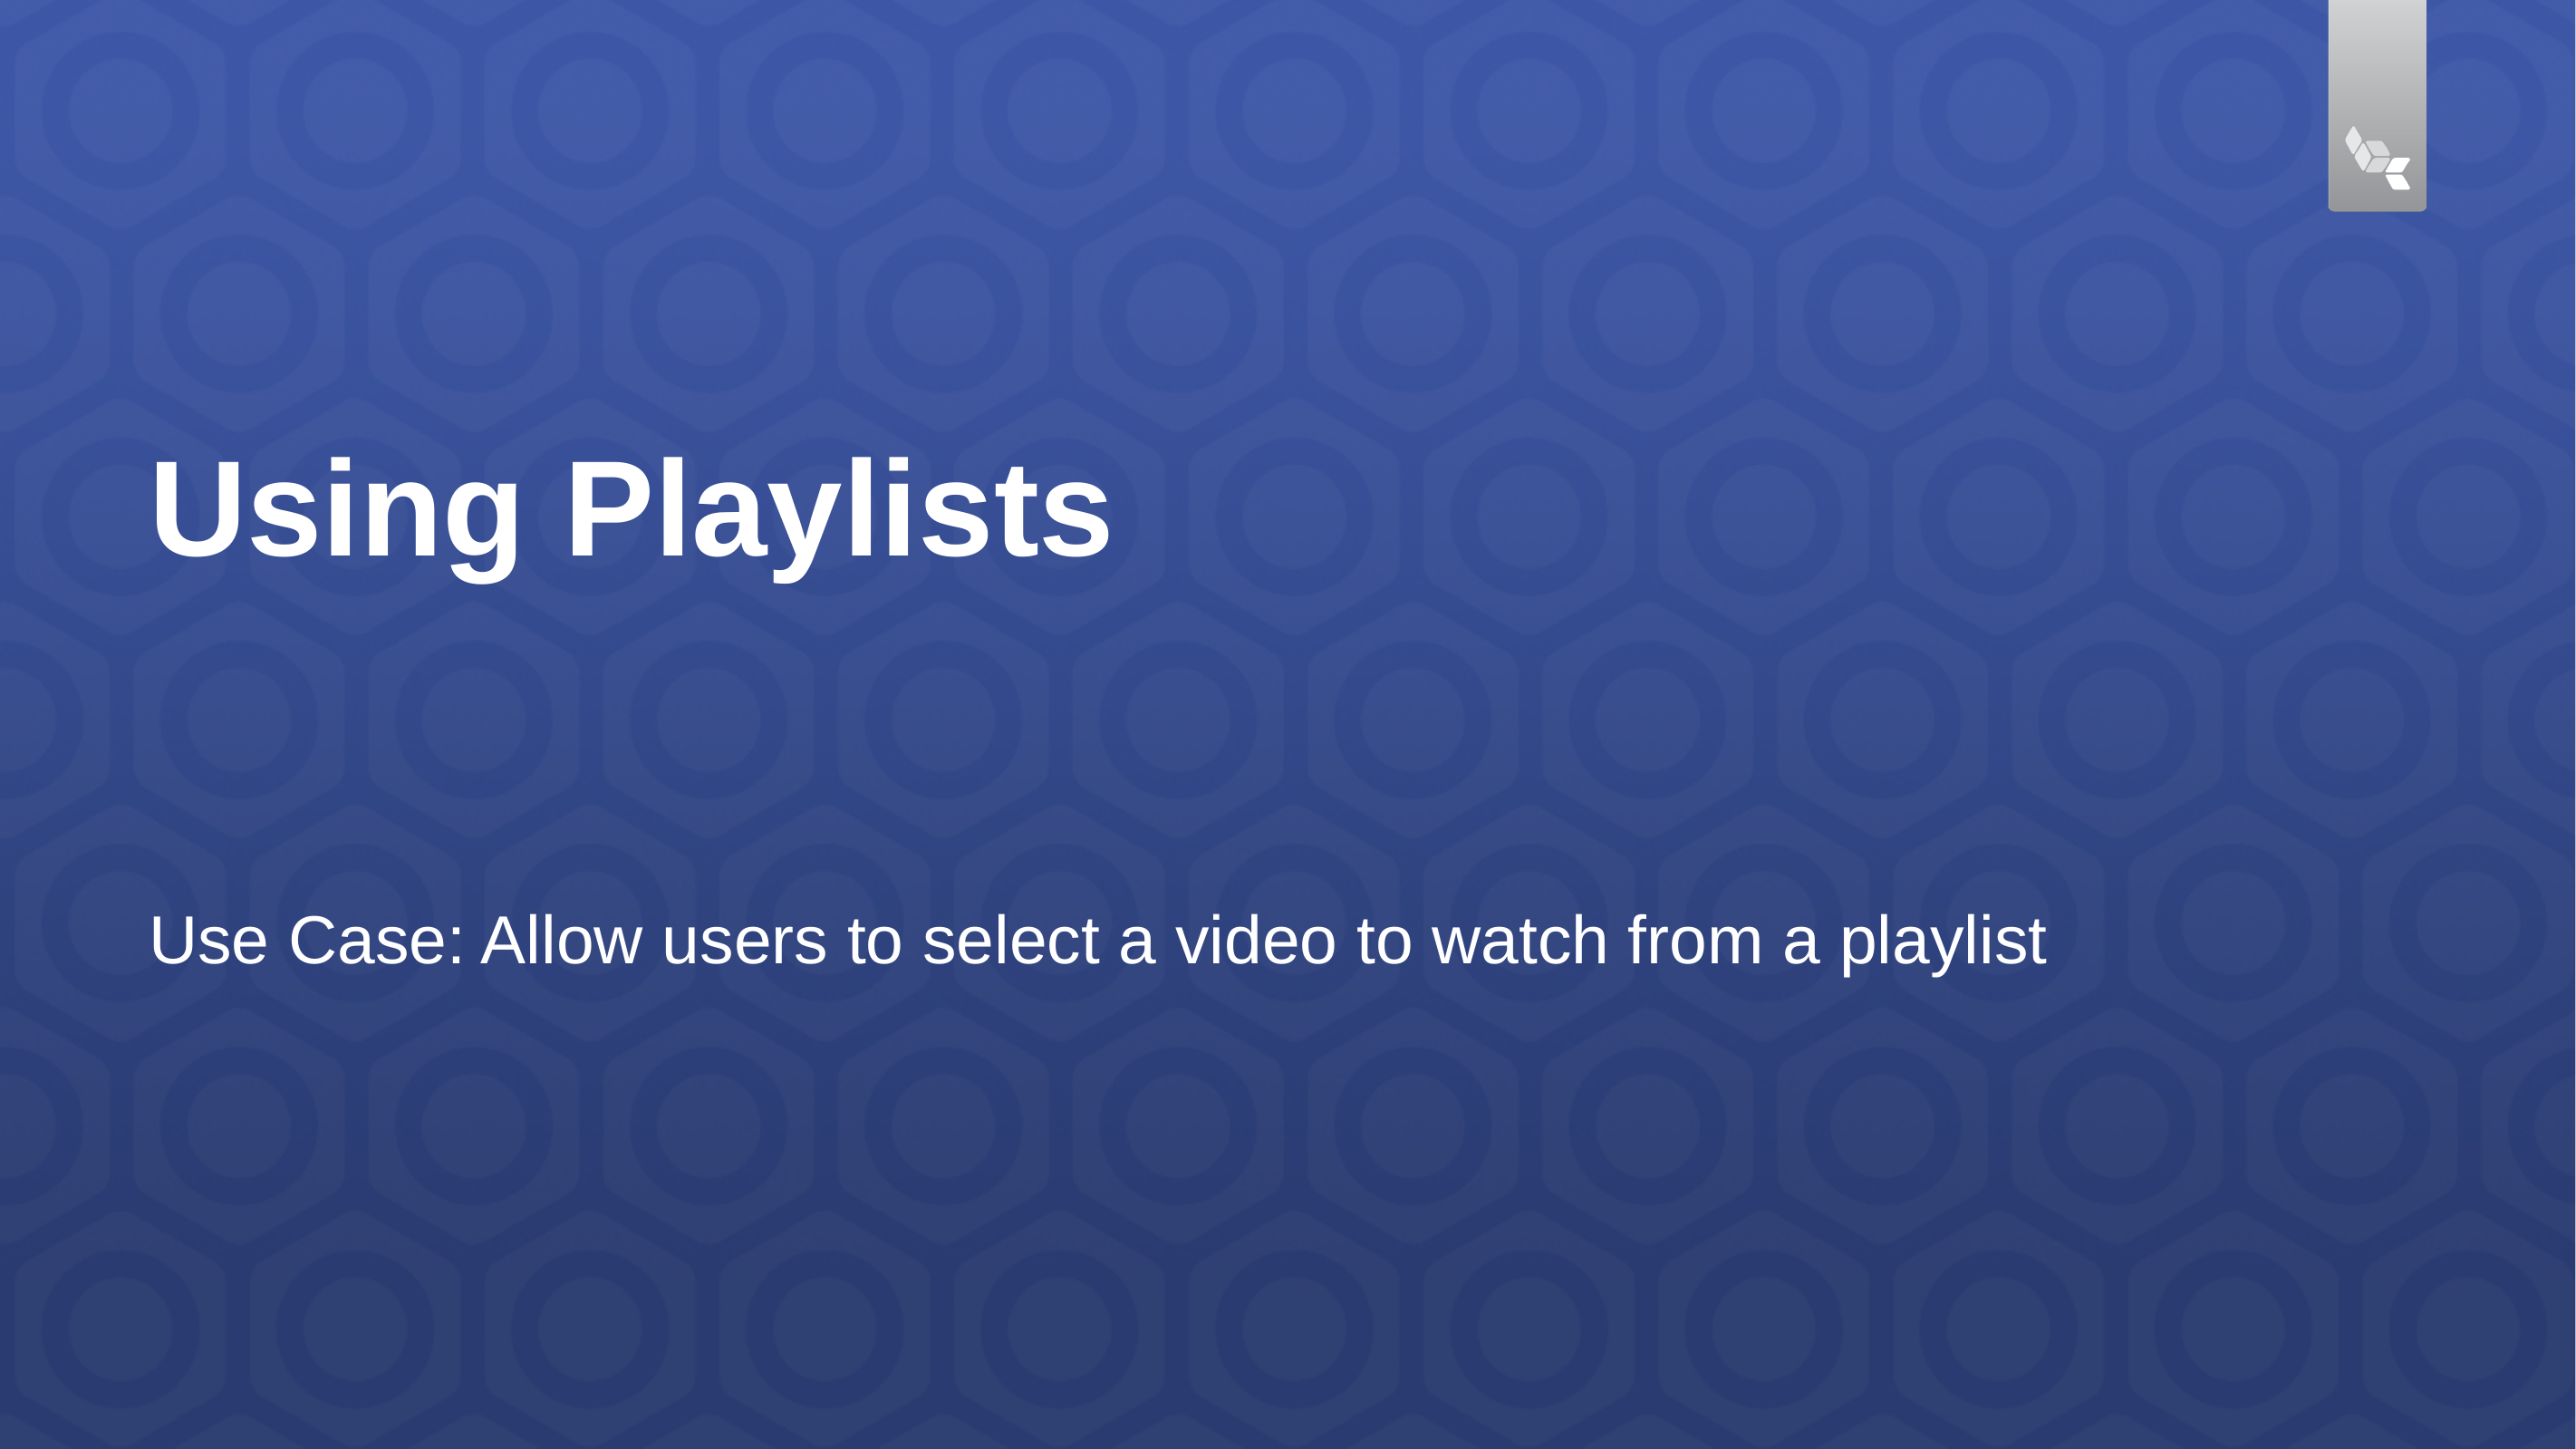

# Using Playlists

Use Case: Allow users to select a video to watch from a playlist